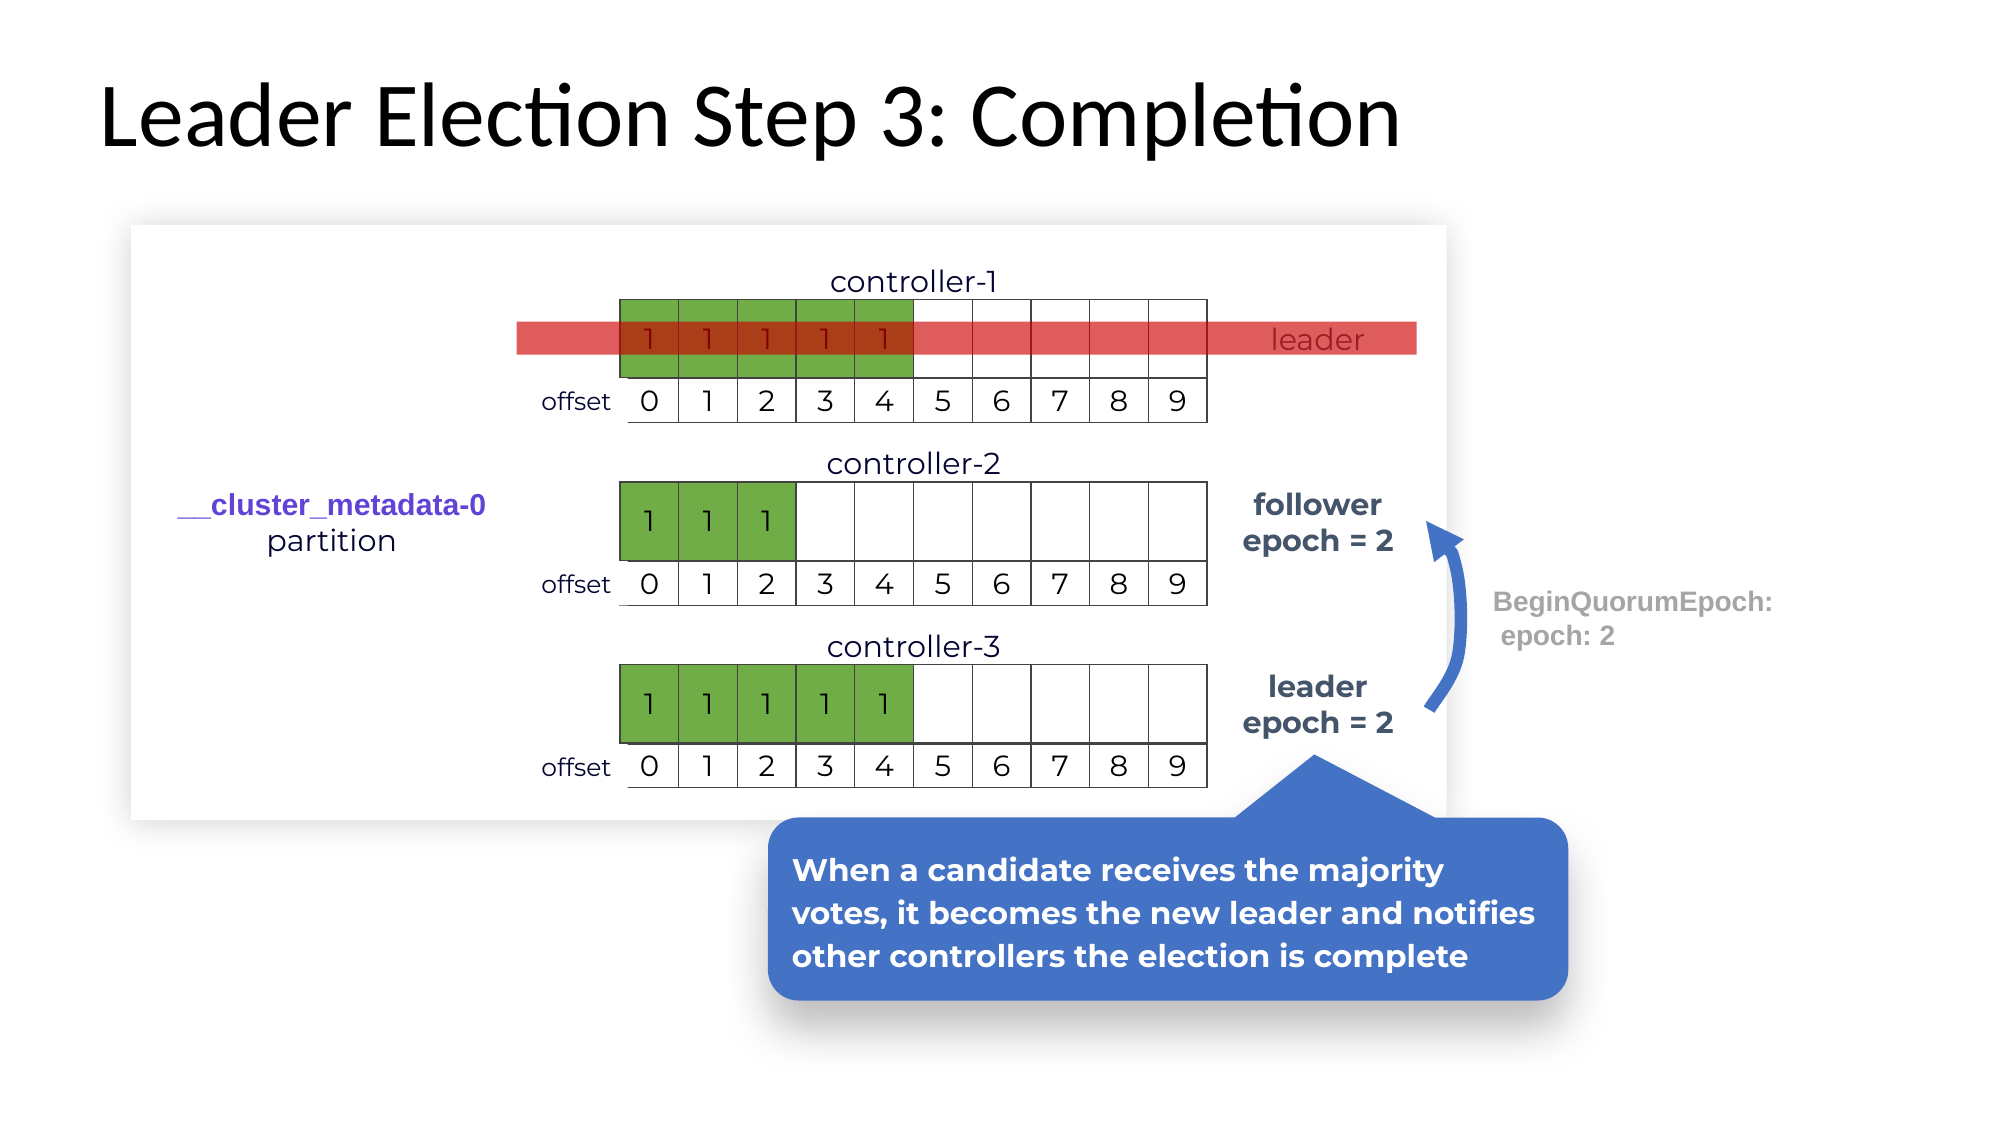

# Leader Election Step 3: Completion

controller-1
| 1 | 1 | 1 | 1 | 1 |  |  |  |  |  |
| --- | --- | --- | --- | --- | --- | --- | --- | --- | --- |
leader

offset
| 0 | 1 | 2 | 3 | 4 | 5 | 6 | 7 | 8 | 9 |
| --- | --- | --- | --- | --- | --- | --- | --- | --- | --- |
controller-2
__cluster_metadata-0 partition
| 1 | 1 | 1 |  |  |  |  |  |  |  |
| --- | --- | --- | --- | --- | --- | --- | --- | --- | --- |
follower
epoch = 2

BeginQuorumEpoch:
 epoch: 2
offset
| 0 | 1 | 2 | 3 | 4 | 5 | 6 | 7 | 8 | 9 |
| --- | --- | --- | --- | --- | --- | --- | --- | --- | --- |
controller-3
| 1 | 1 | 1 | 1 | 1 |  |  |  |  |  |
| --- | --- | --- | --- | --- | --- | --- | --- | --- | --- |
leader
epoch = 2
offset
| 0 | 1 | 2 | 3 | 4 | 5 | 6 | 7 | 8 | 9 |
| --- | --- | --- | --- | --- | --- | --- | --- | --- | --- |
When a candidate receives the majority votes, it becomes the new leader and notifies other controllers the election is complete